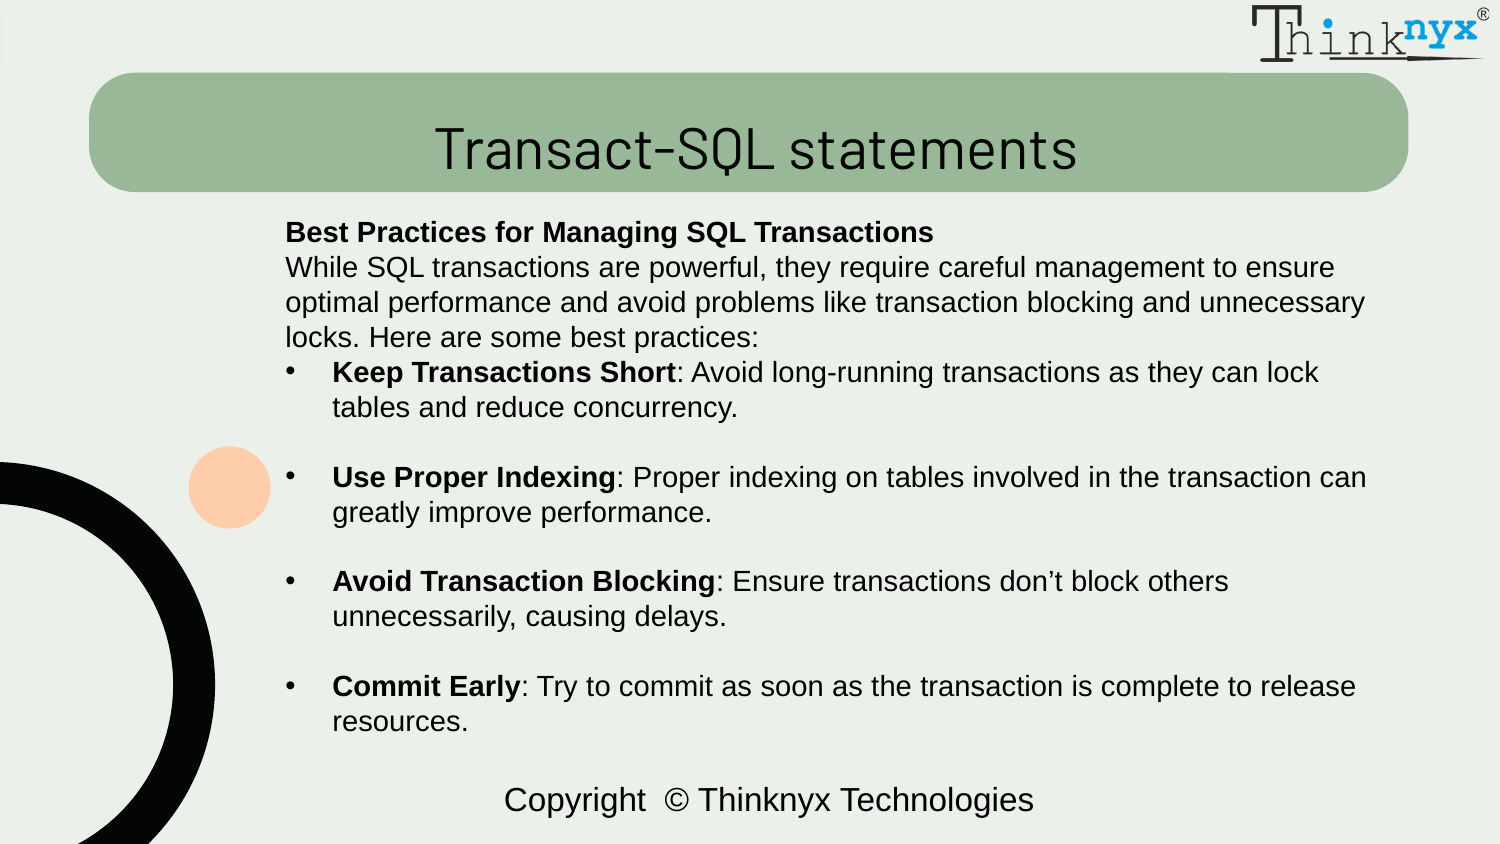

# Transact-SQL statements

Best Practices for Managing SQL Transactions
While SQL transactions are powerful, they require careful management to ensure optimal performance and avoid problems like transaction blocking and unnecessary locks. Here are some best practices:
Keep Transactions Short: Avoid long-running transactions as they can lock tables and reduce concurrency.

Use Proper Indexing: Proper indexing on tables involved in the transaction can greatly improve performance.

Avoid Transaction Blocking: Ensure transactions don’t block others unnecessarily, causing delays.

Commit Early: Try to commit as soon as the transaction is complete to release resources.